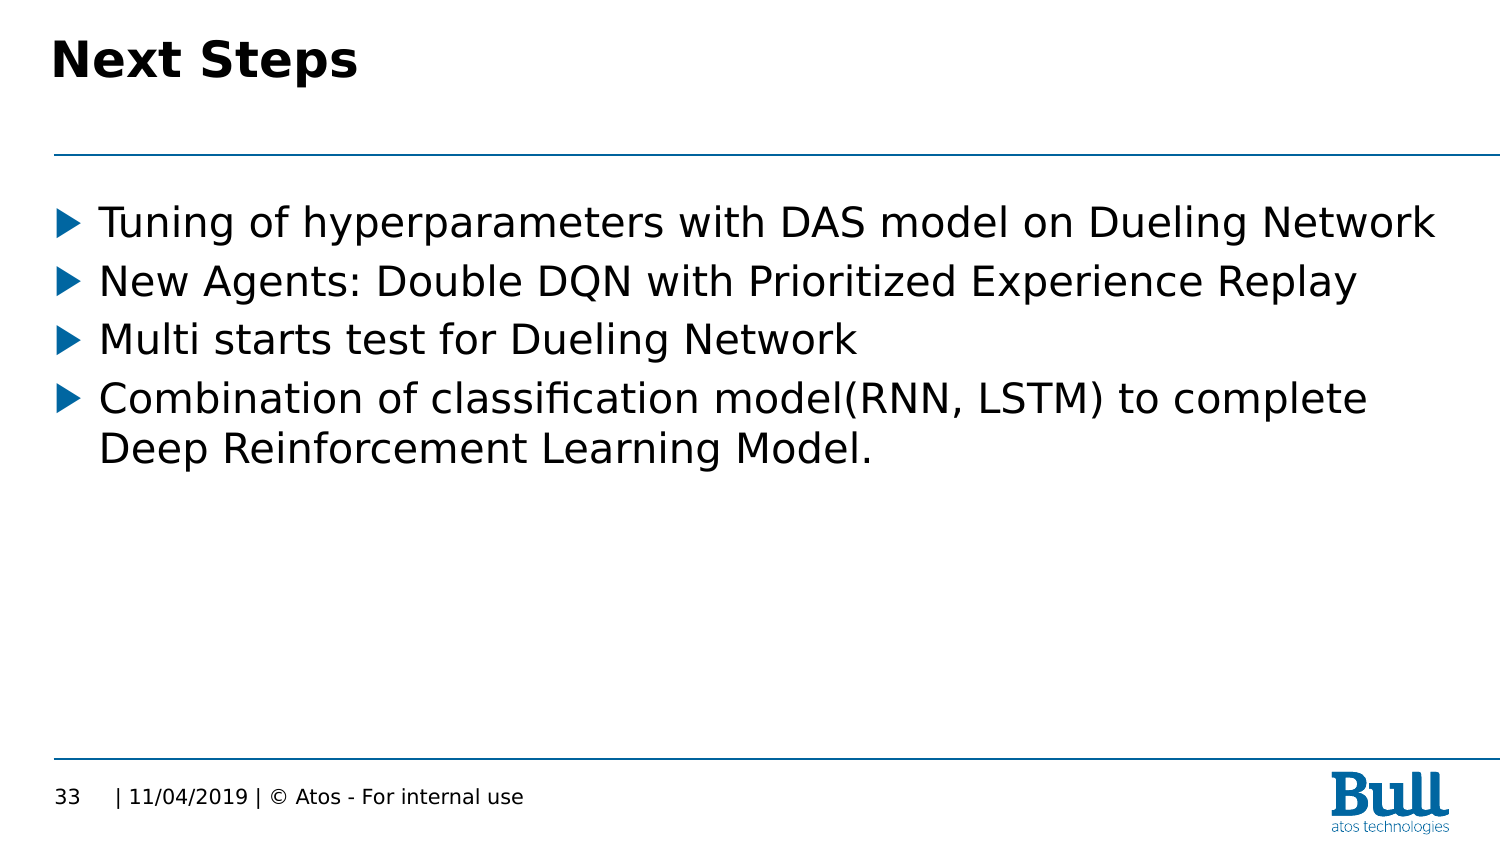

# Next Steps
Tuning of hyperparameters with DAS model on Dueling Network
New Agents: Double DQN with Prioritized Experience Replay
Multi starts test for Dueling Network
Combination of classification model(RNN, LSTM) to complete Deep Reinforcement Learning Model.
33